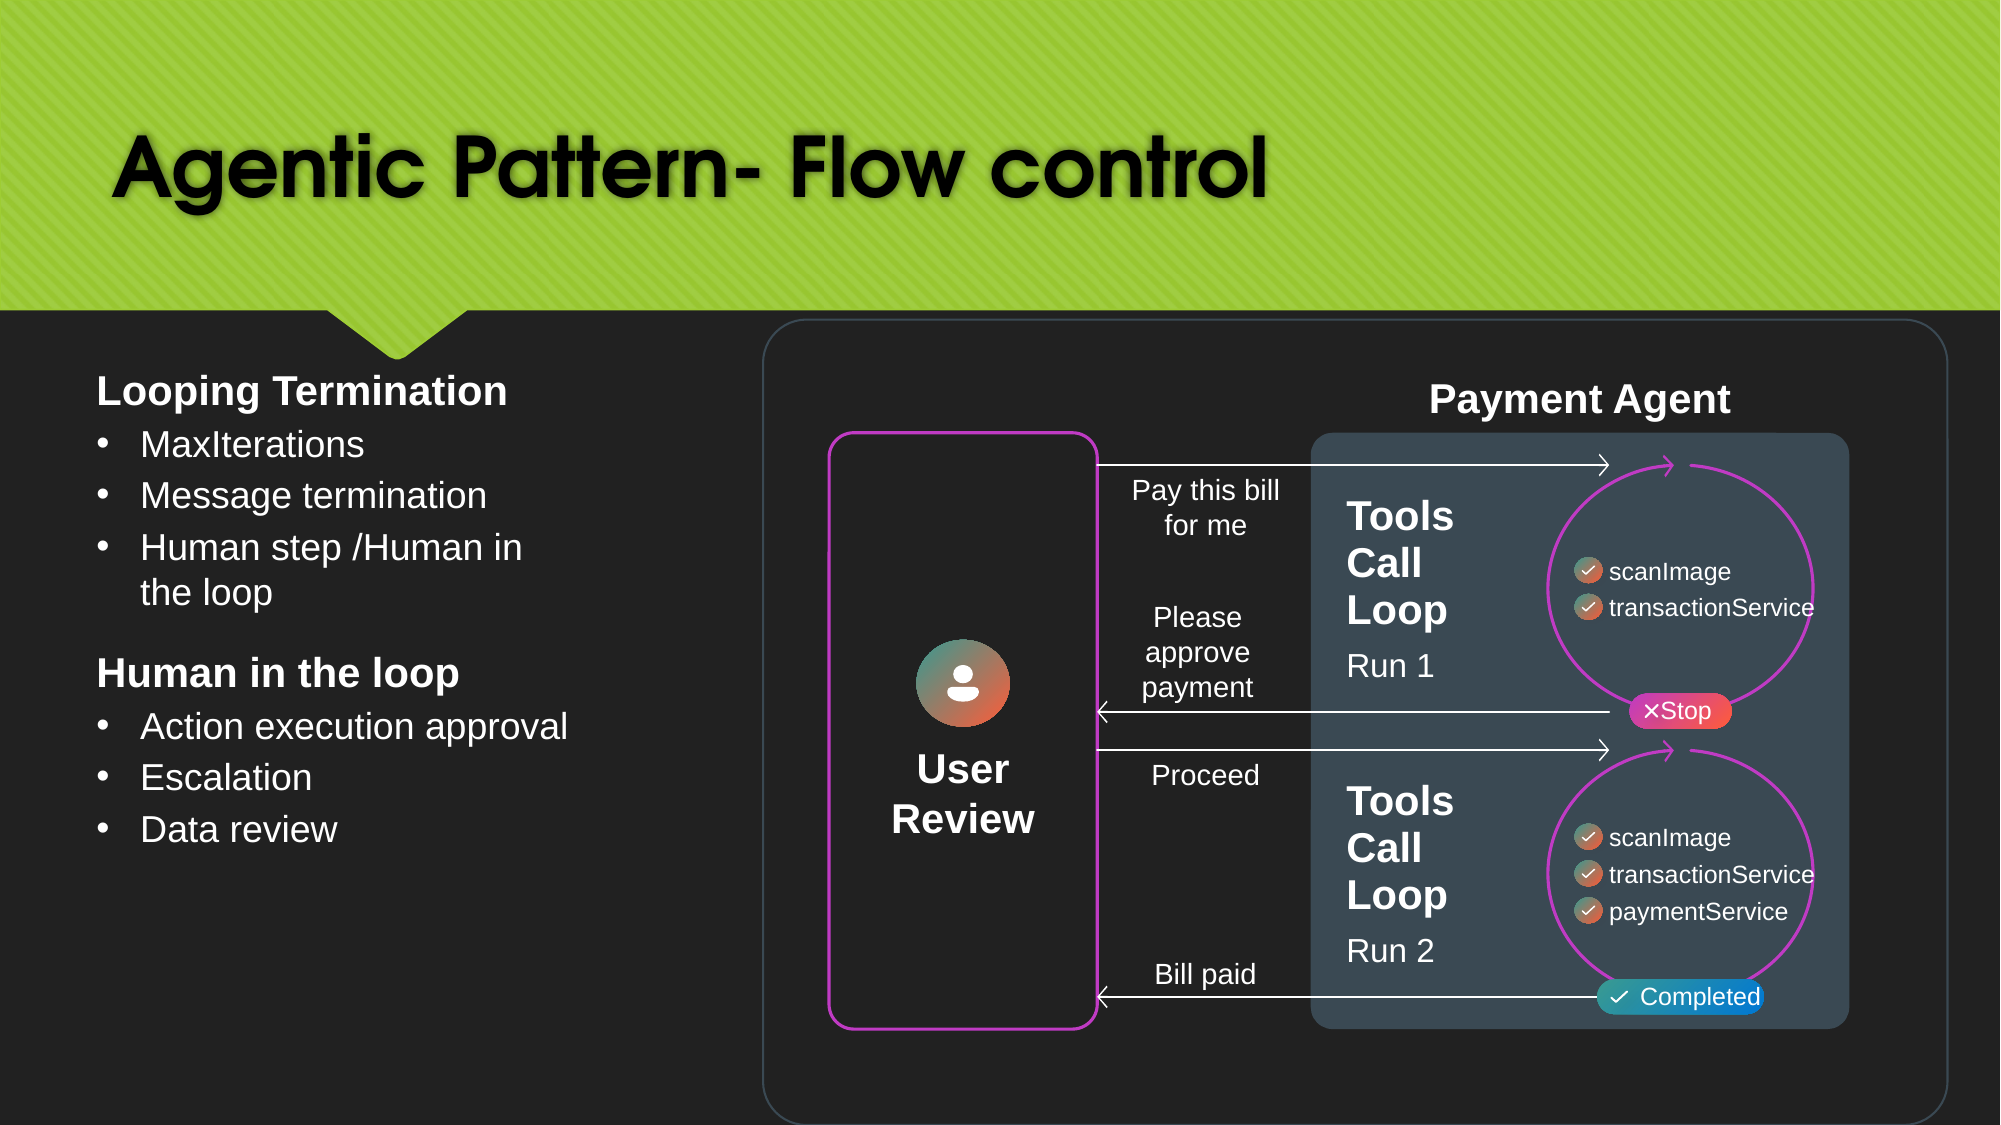

# Agentic Pattern- Flow control

Looping Termination
MaxIterations
Message termination
Human step /Human in the loop
Human in the loop
Action execution approval
Escalation
Data review
Payment Agent

Pay this bill for me
Tools Call Loop
Run 1
scanImage

transactionService

Please approve payment

Stop

User Review

Proceed
Tools Call Loop
Run 2
scanImage

transactionService

paymentService

Bill paid

Completed